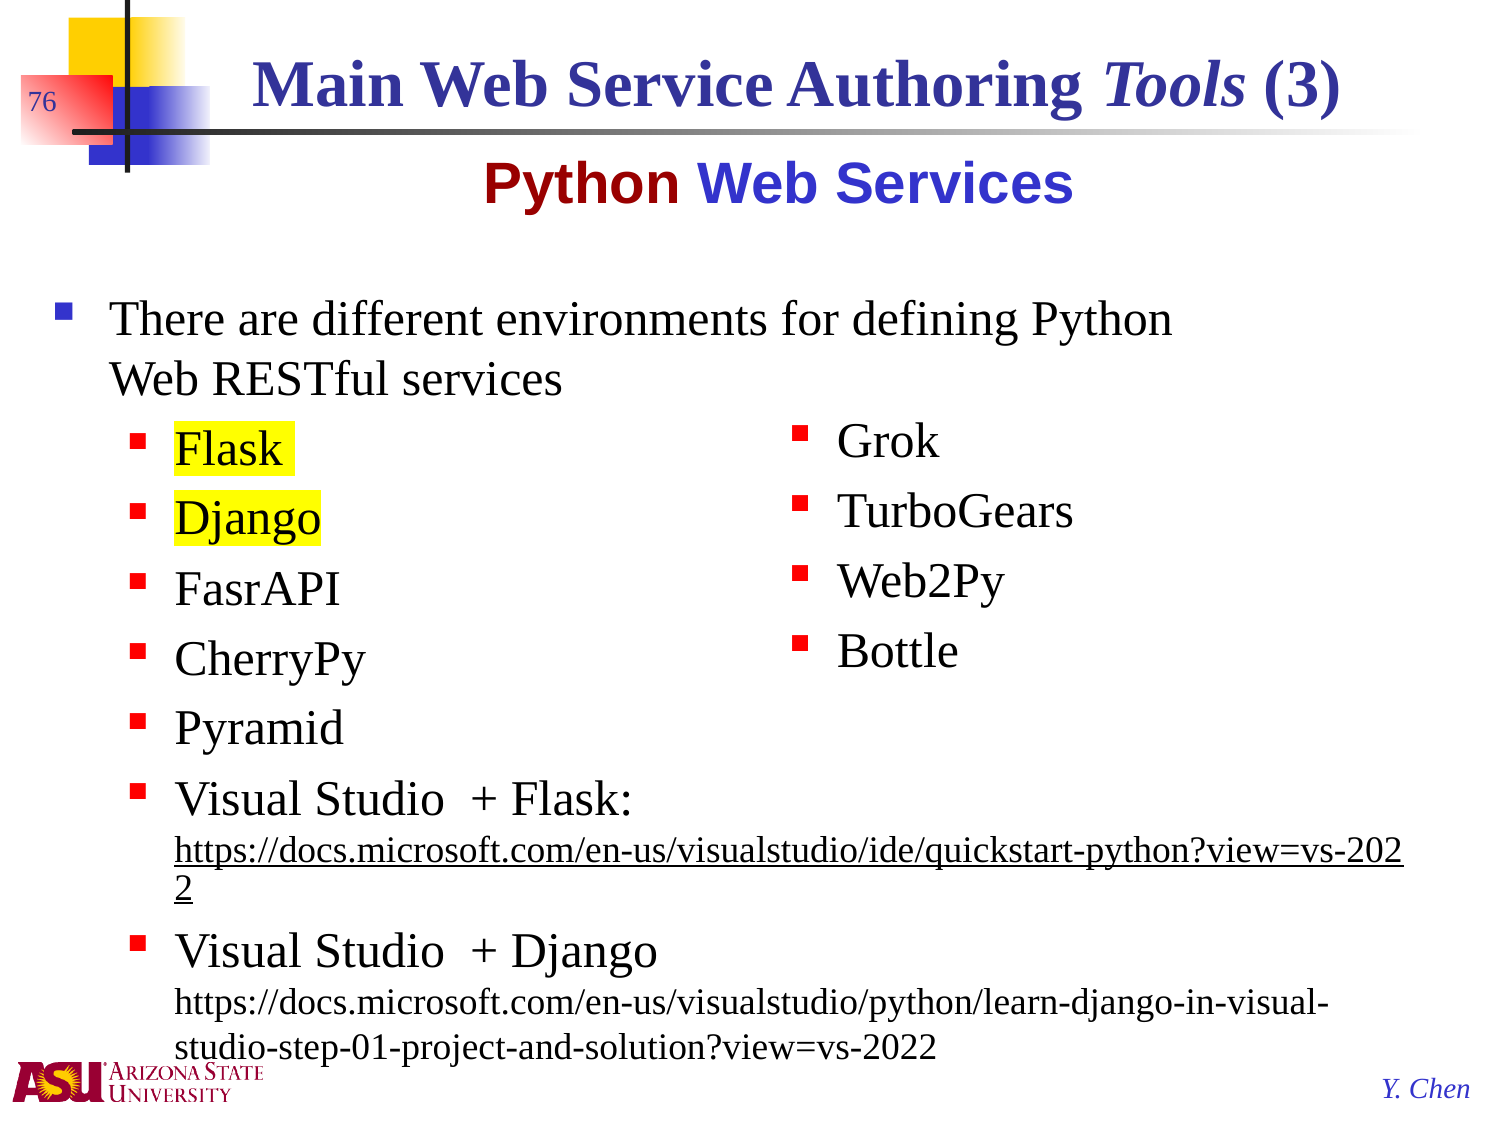

# Main Web Service Authoring Tools (3)
76
Python Web Services
There are different environments for defining Python
Web RESTful services
Flask
Django
FasrAPI
CherryPy
Pyramid
Visual Studio  + Flask:
https://docs.microsoft.com/en-us/visualstudio/ide/quickstart-python?view=vs-2022
Visual Studio  + Django
https://docs.microsoft.com/en-us/visualstudio/python/learn-django-in-visual-studio-step-01-project-and-solution?view=vs-2022

Grok
TurboGears
Web2Py
Bottle